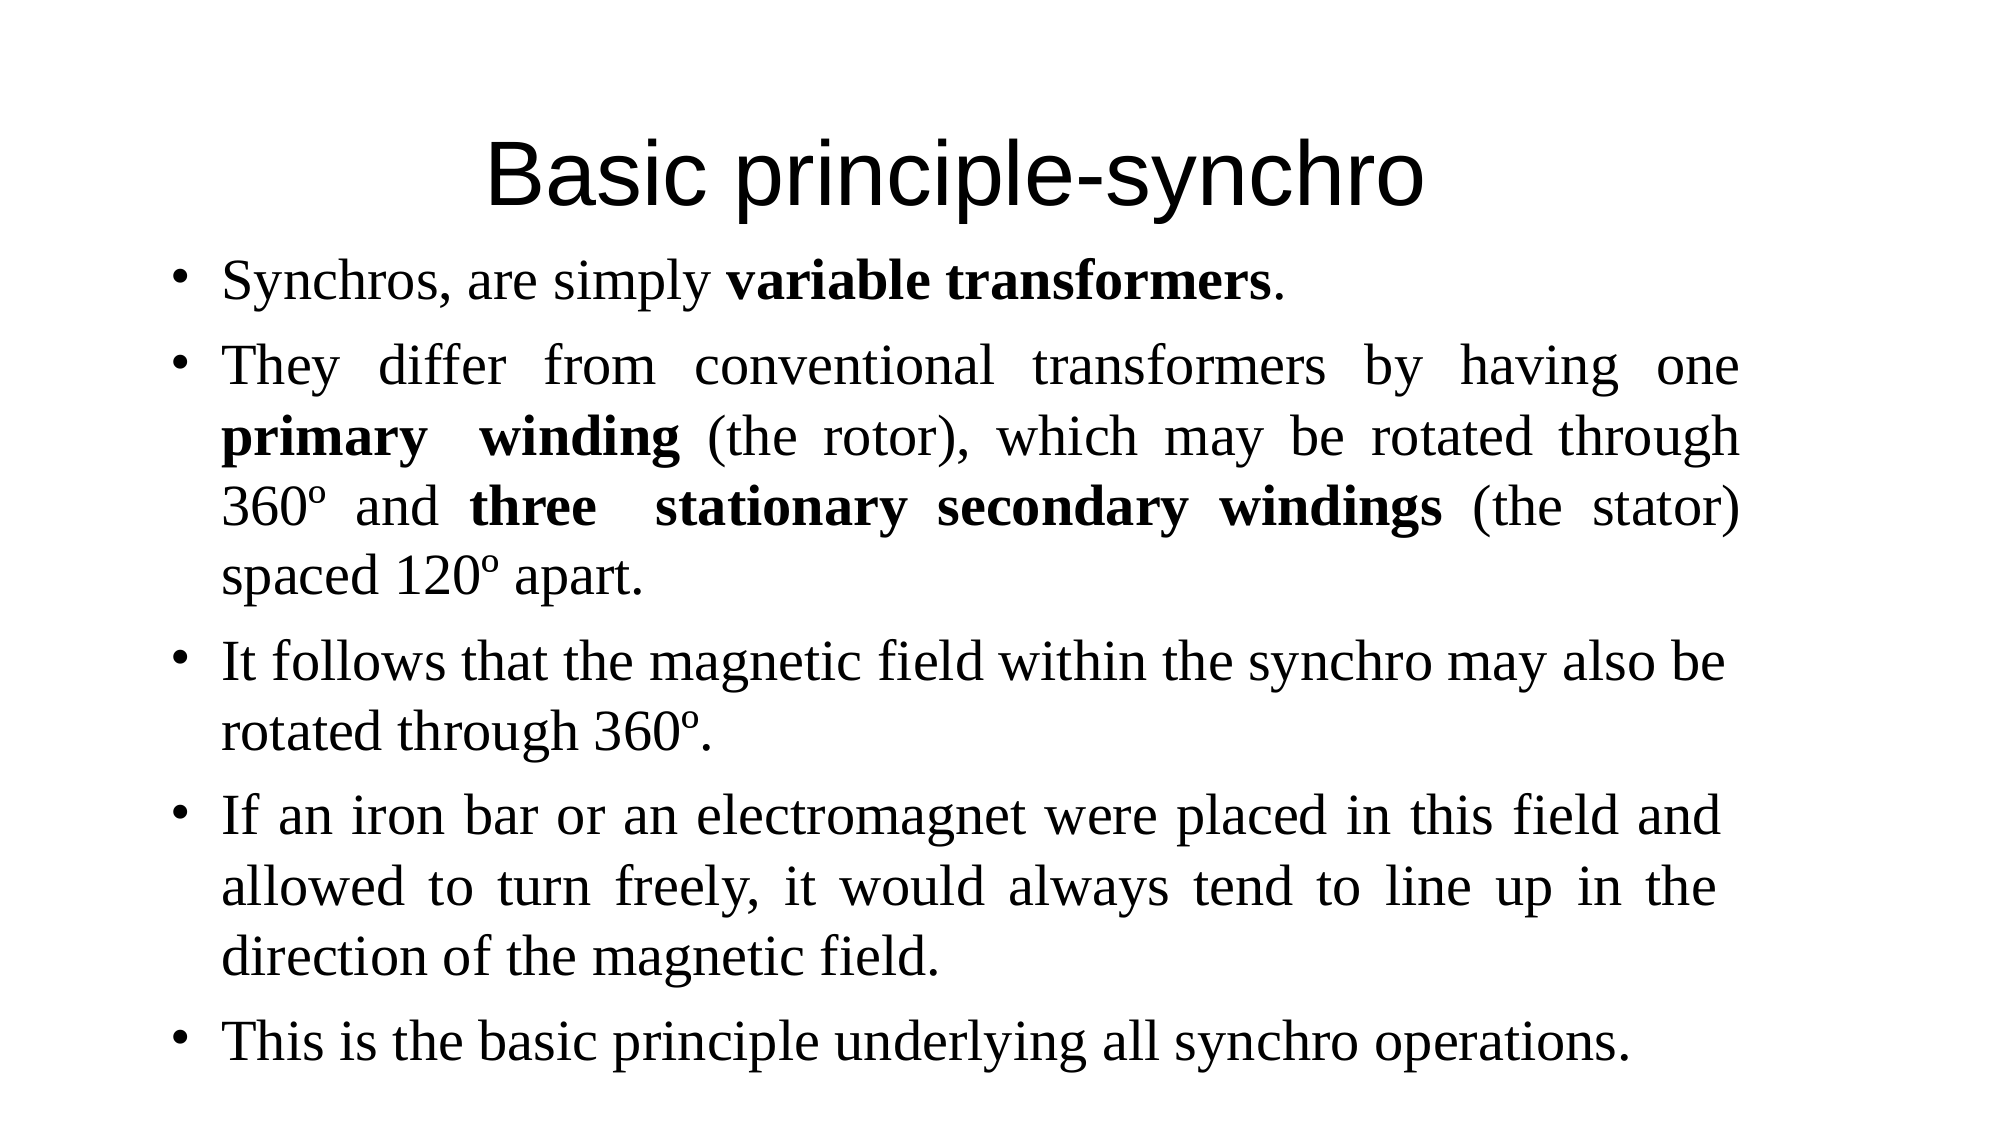

# Basic principle-synchro
Synchros, are simply variable transformers.
They differ from conventional transformers by having one primary  winding (the rotor), which may be rotated through 360º and three  stationary secondary windings (the stator) spaced 120º apart.
It follows that the magnetic field within the synchro may also be  rotated through 360º.
If an iron bar or an electromagnet were placed in this field and  allowed to turn freely, it would always tend to line up in the  direction of the magnetic field.
This is the basic principle underlying all synchro operations.